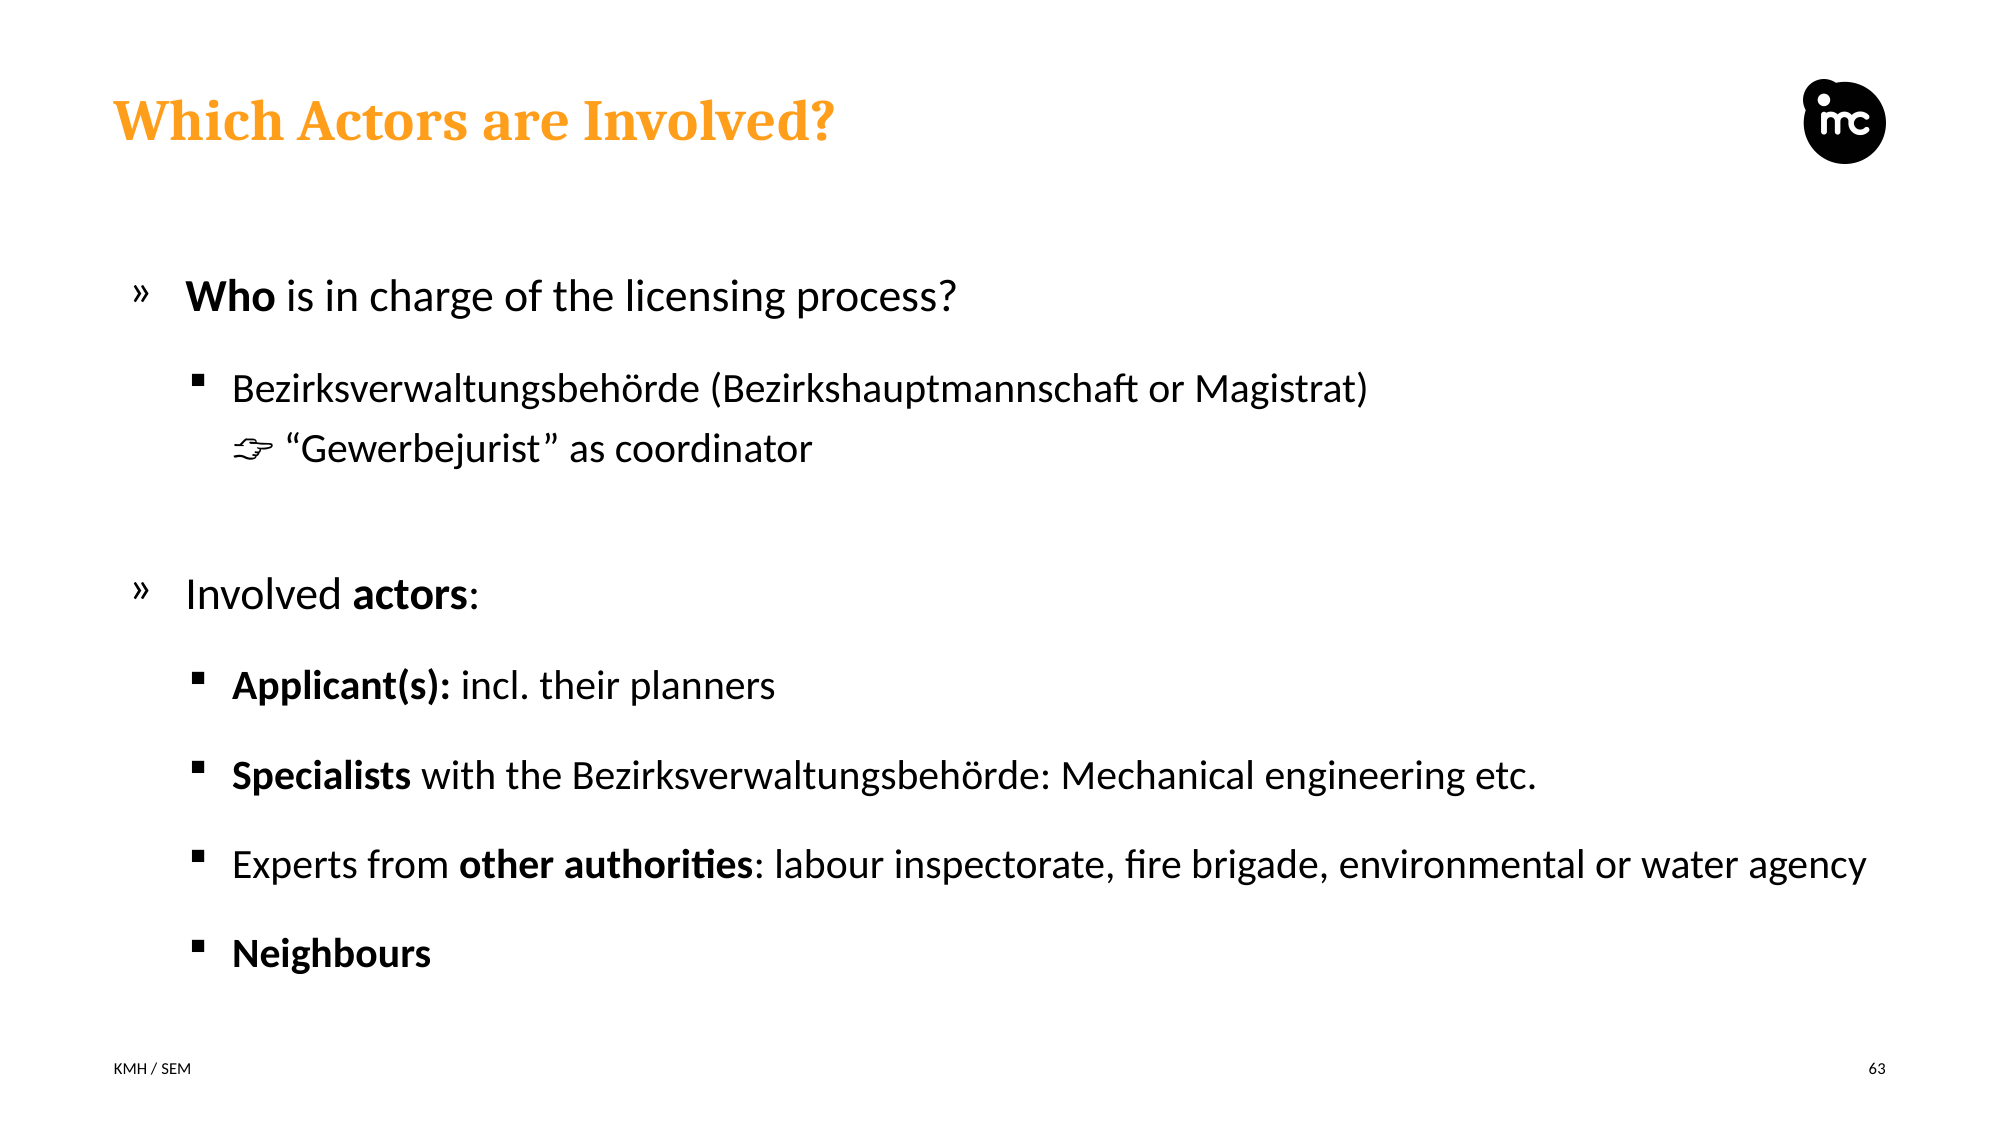

# Which Actors are Involved?
Who is in charge of the licensing process?
Bezirksverwaltungsbehörde (Bezirkshauptmannschaft or Magistrat)
👉 “Gewerbejurist” as coordinator

Involved actors:
Applicant(s): incl. their planners
Specialists with the Bezirksverwaltungsbehörde: Mechanical engineering etc.
Experts from other authorities: labour inspectorate, fire brigade, environmental or water agency
Neighbours
KMH / SEM

63